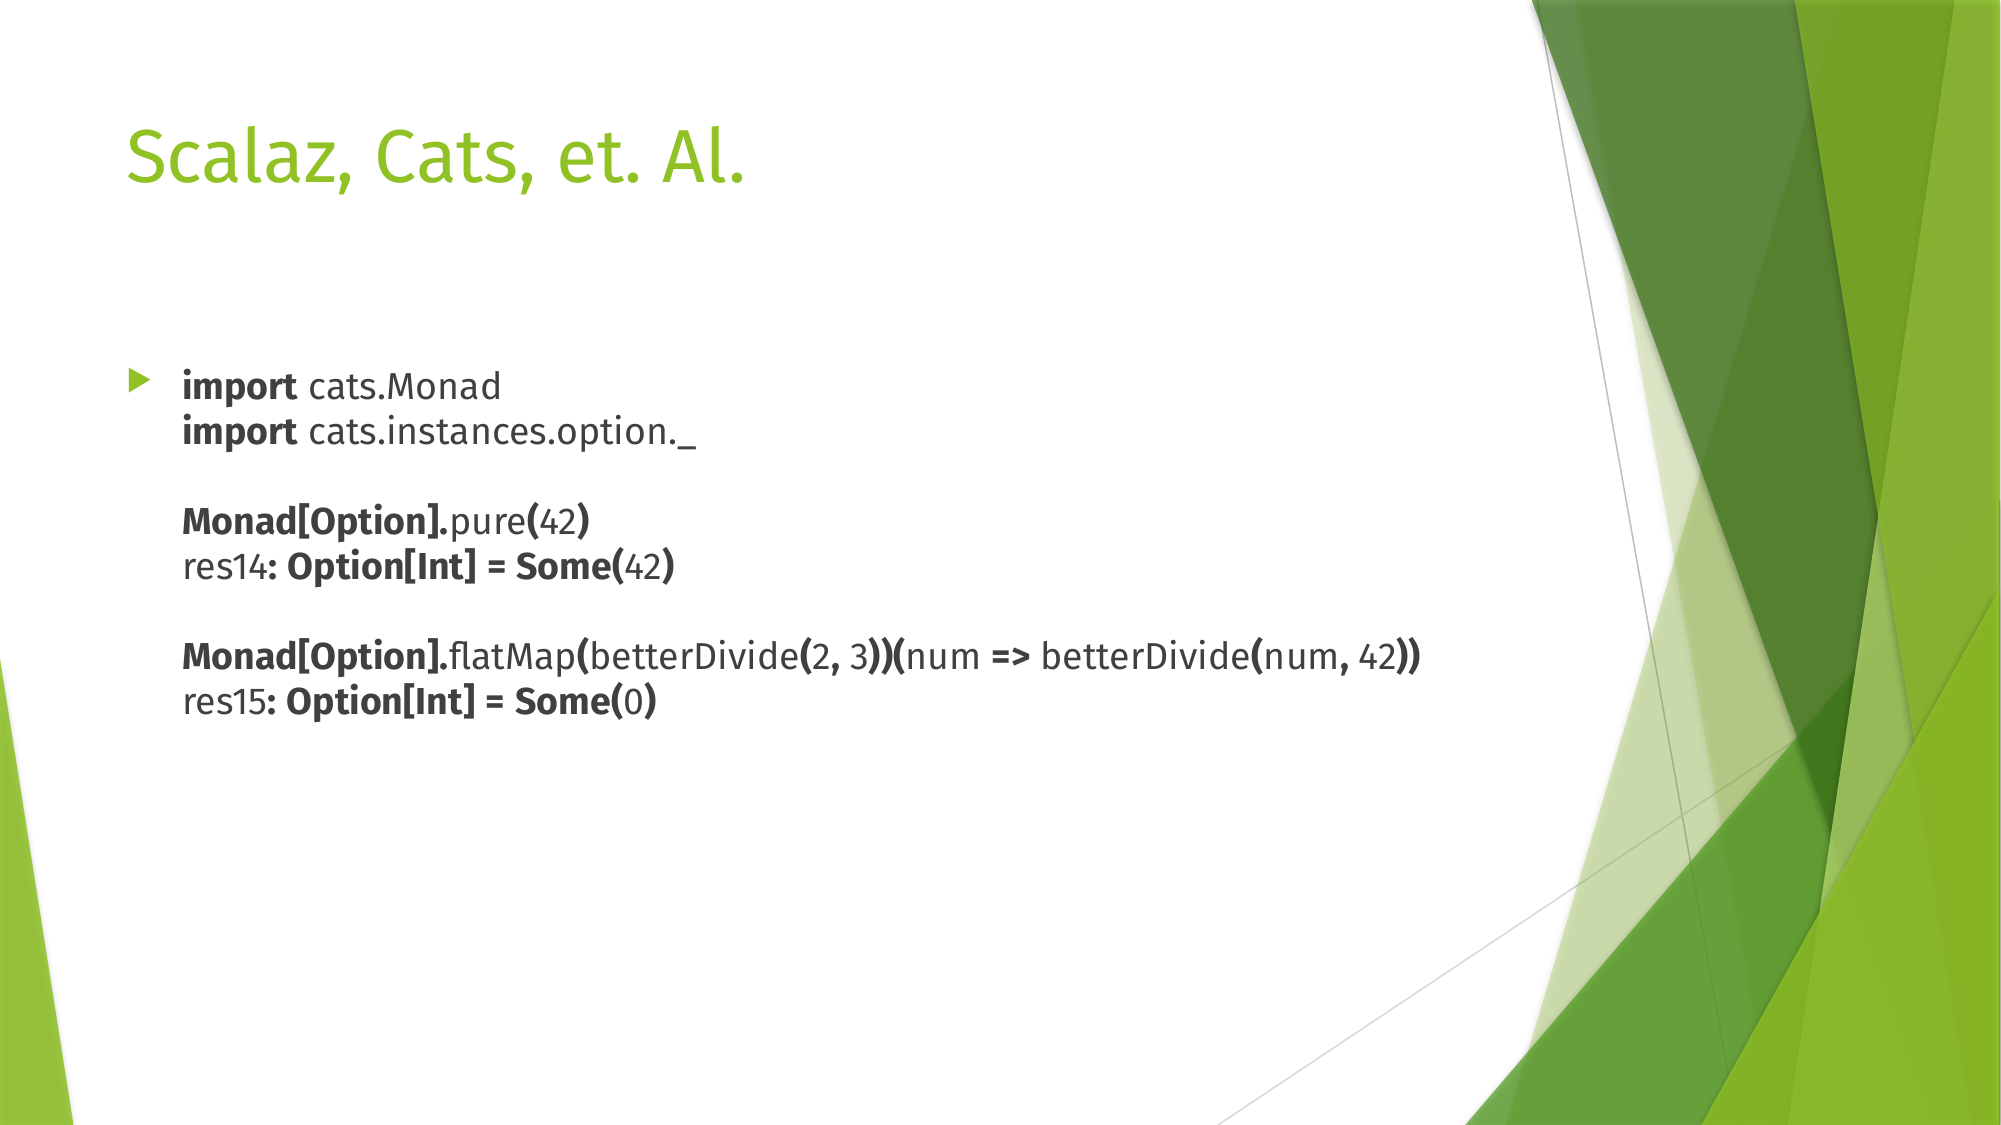

# Scalaz, Cats, et. Al.
import cats.Monad
import cats.instances.option._
Monad[Option].pure(42)
res14: Option[Int] = Some(42)
Monad[Option].flatMap(betterDivide(2, 3))(num => betterDivide(num, 42)) res15: Option[Int] = Some(0)